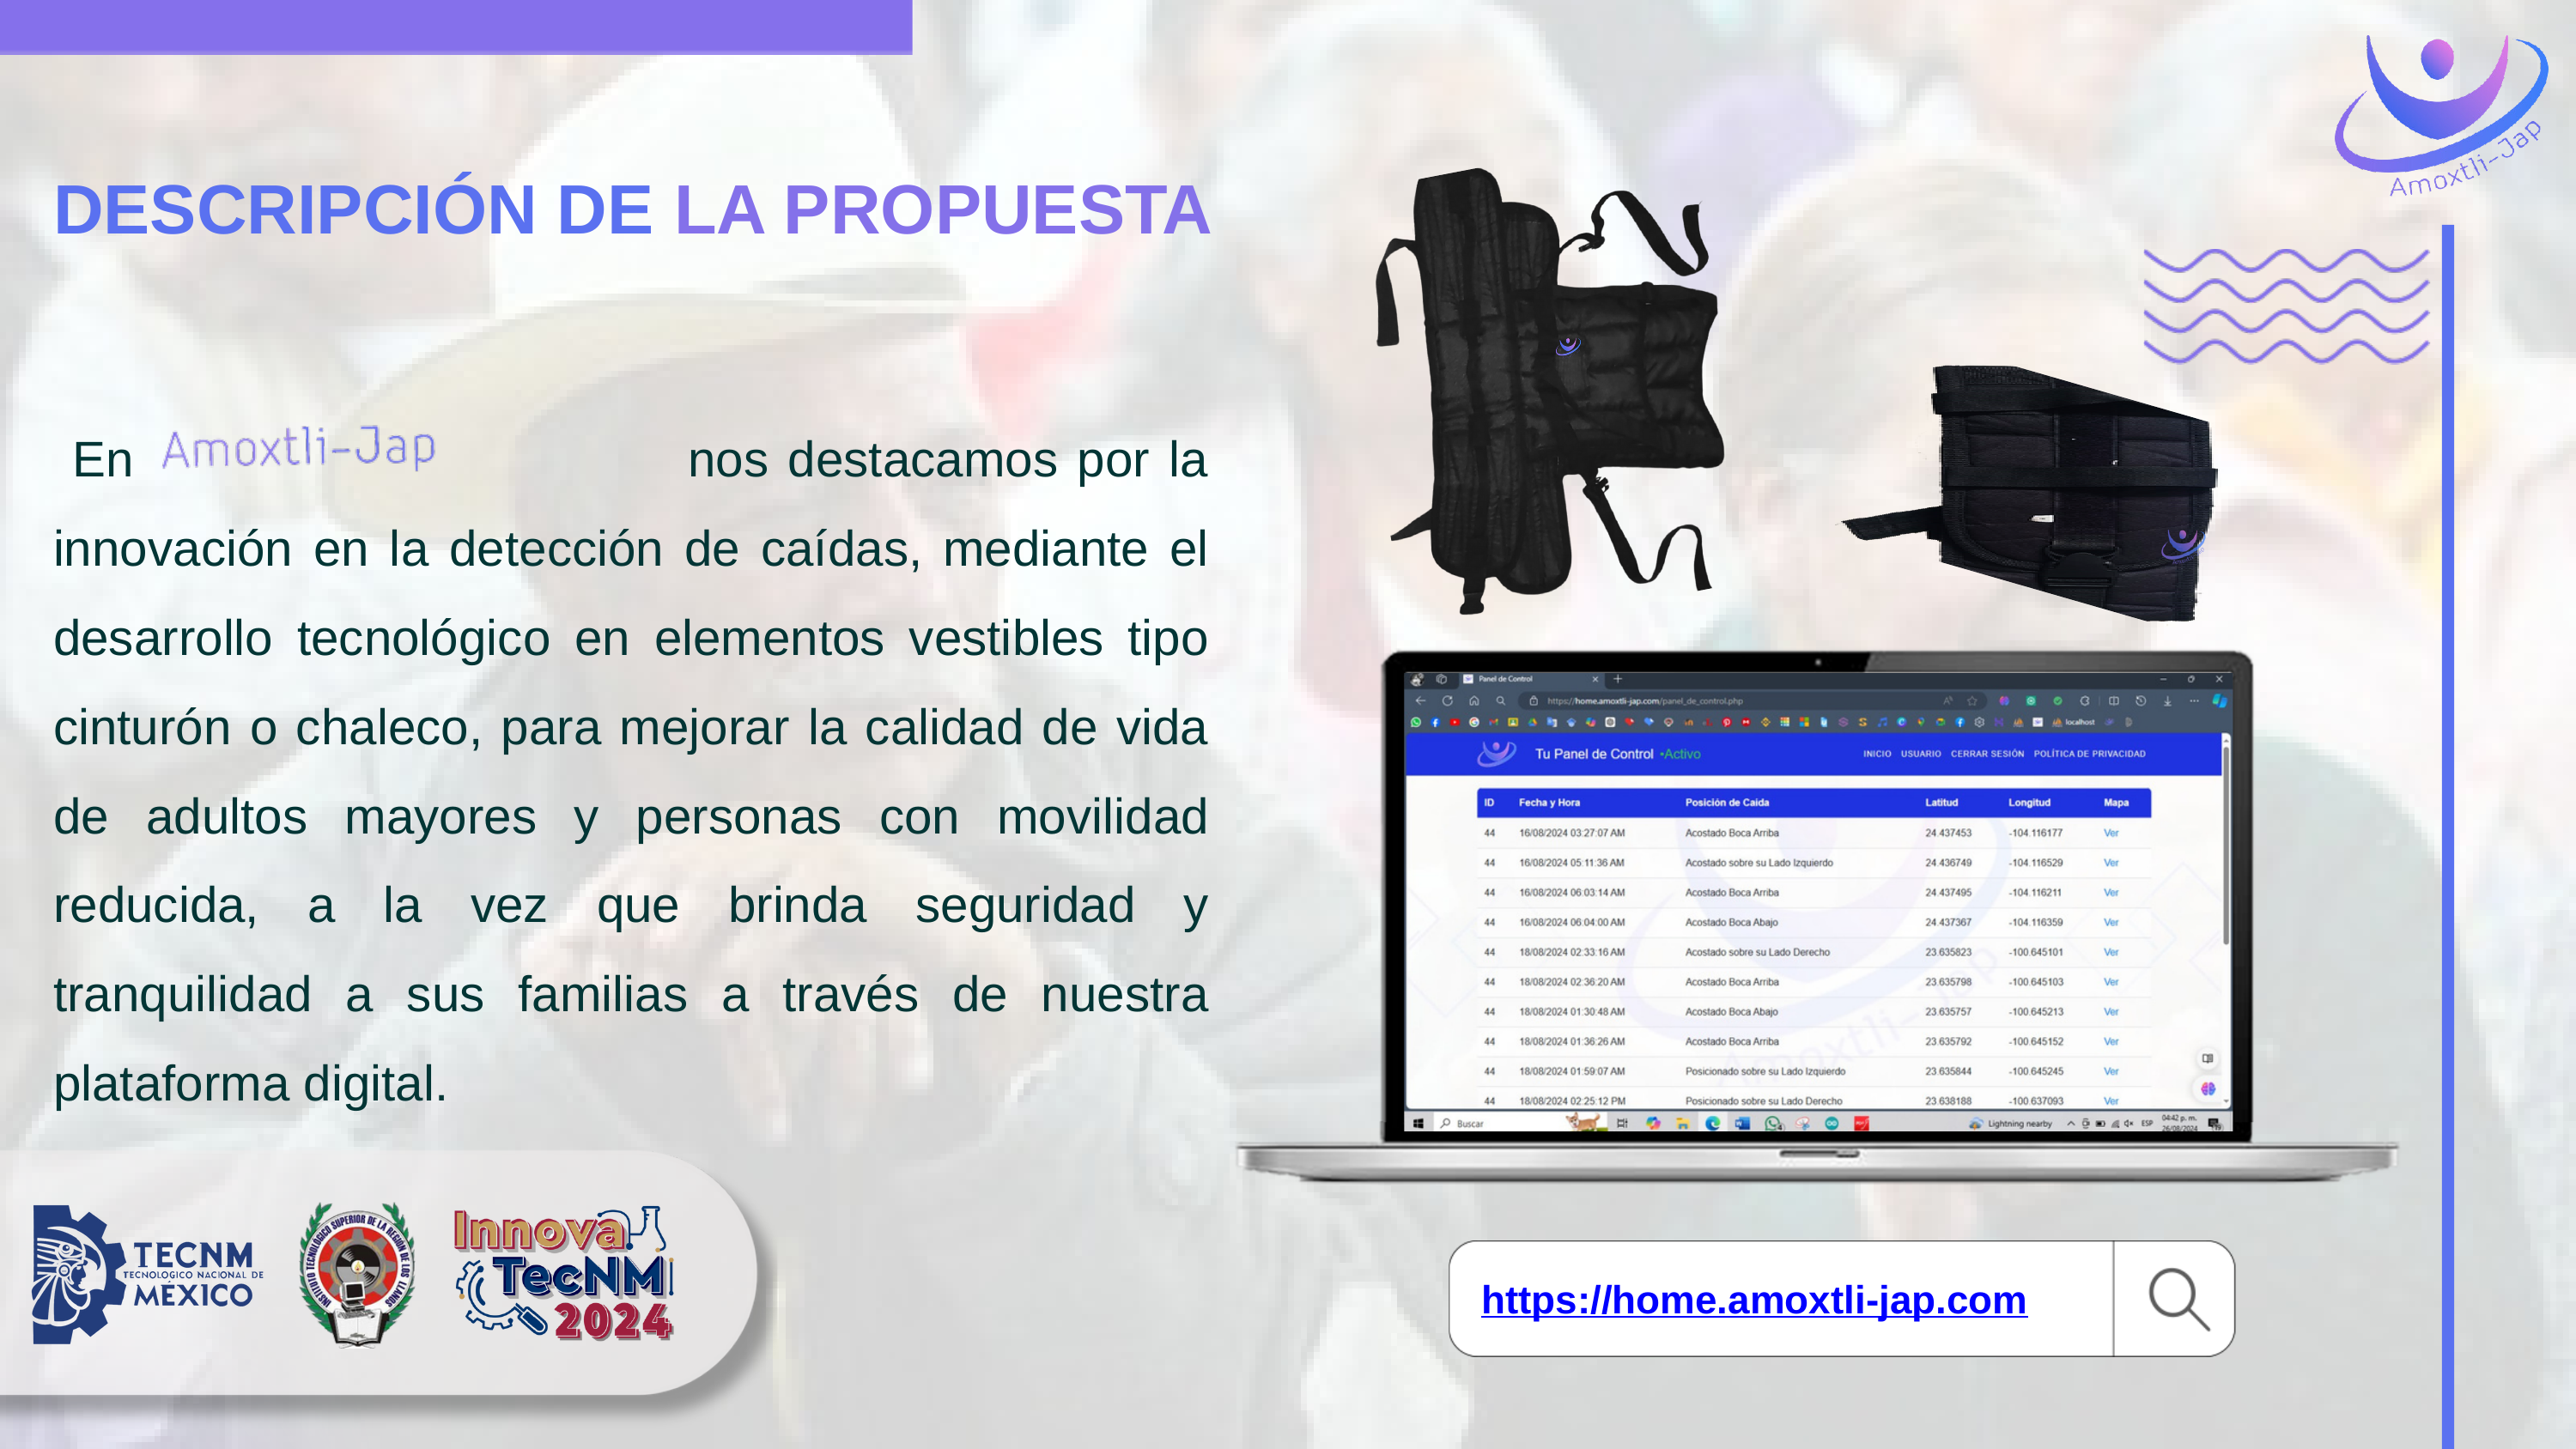

DESCRIPCIÓN DE LA PROPUESTA

 En                             nos destacamos por la innovación en la detección de caídas, mediante el desarrollo tecnológico en elementos vestibles tipo cinturón o chaleco, para mejorar la calidad de vida de adultos mayores y personas con movilidad reducida, a la vez que brinda seguridad y tranquilidad a sus familias a través de nuestra plataforma digital.

https://home.amoxtli-jap.com